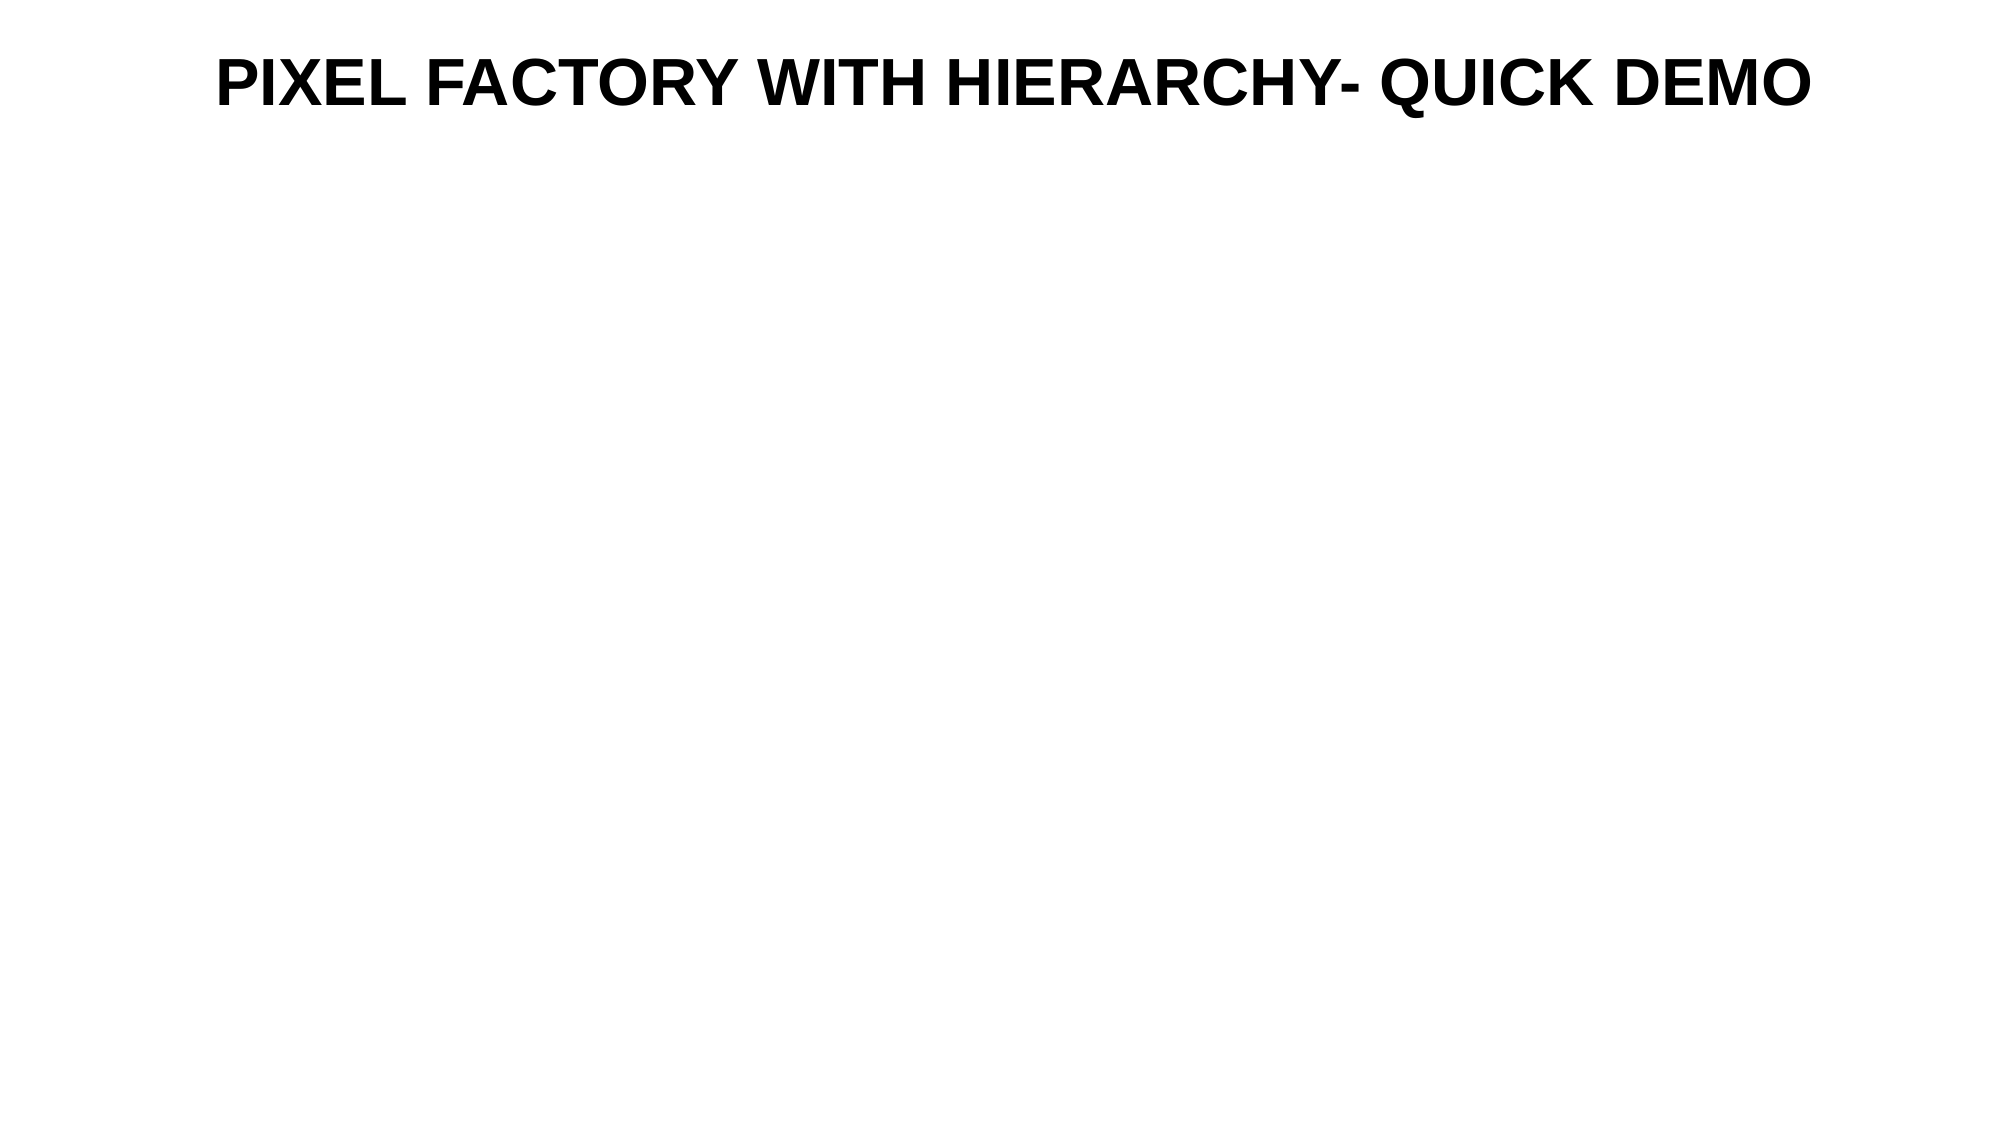

# PIXEL FACTORY WITH HIERARCHY- QUICK DEMO